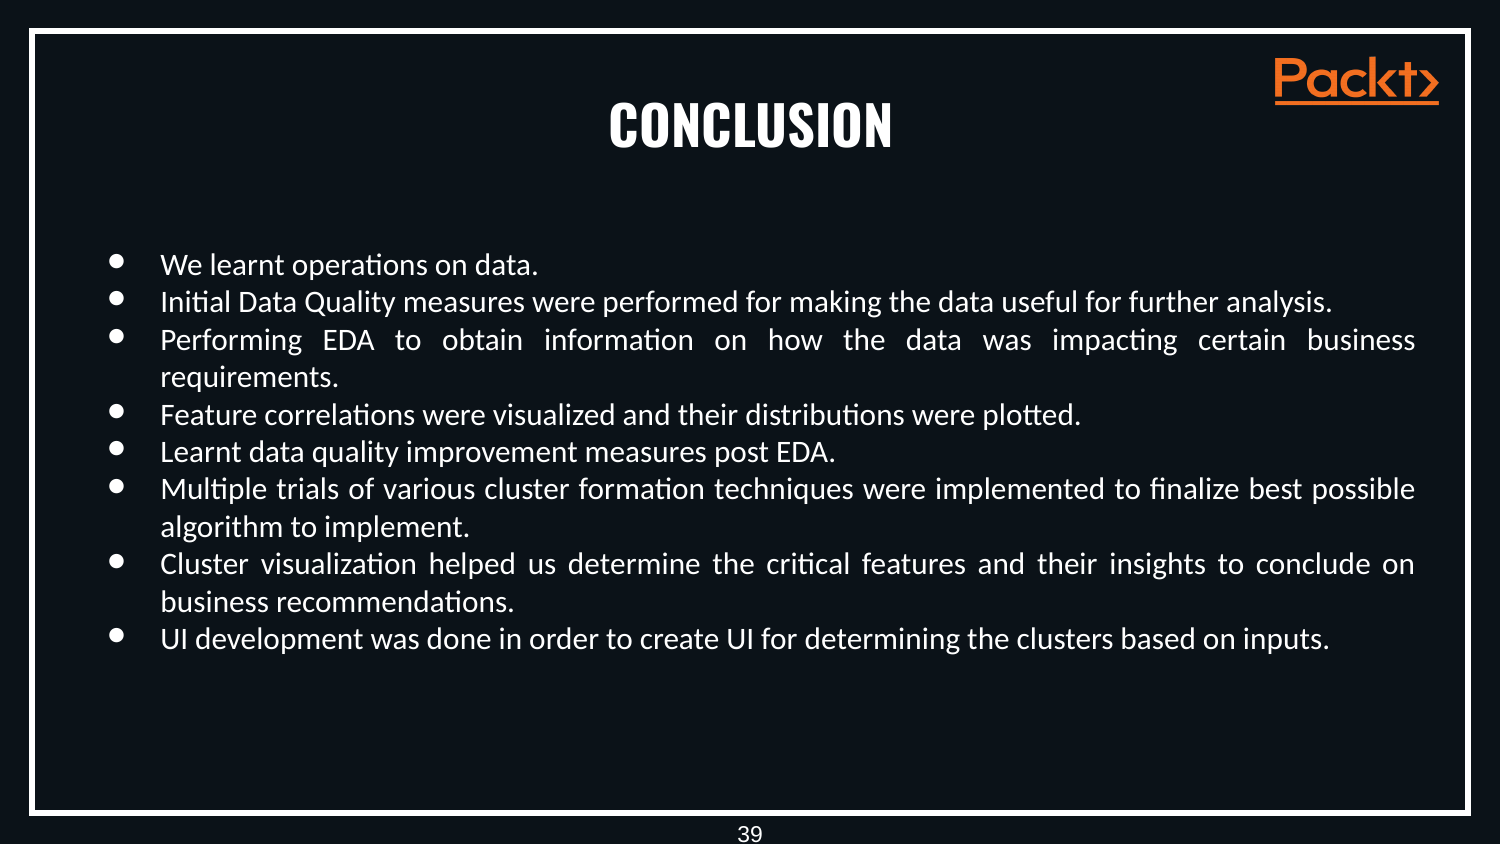

# CONCLUSION
We learnt operations on data.
Initial Data Quality measures were performed for making the data useful for further analysis.
Performing EDA to obtain information on how the data was impacting certain business requirements.
Feature correlations were visualized and their distributions were plotted.
Learnt data quality improvement measures post EDA.
Multiple trials of various cluster formation techniques were implemented to finalize best possible algorithm to implement.
Cluster visualization helped us determine the critical features and their insights to conclude on business recommendations.
UI development was done in order to create UI for determining the clusters based on inputs.
39